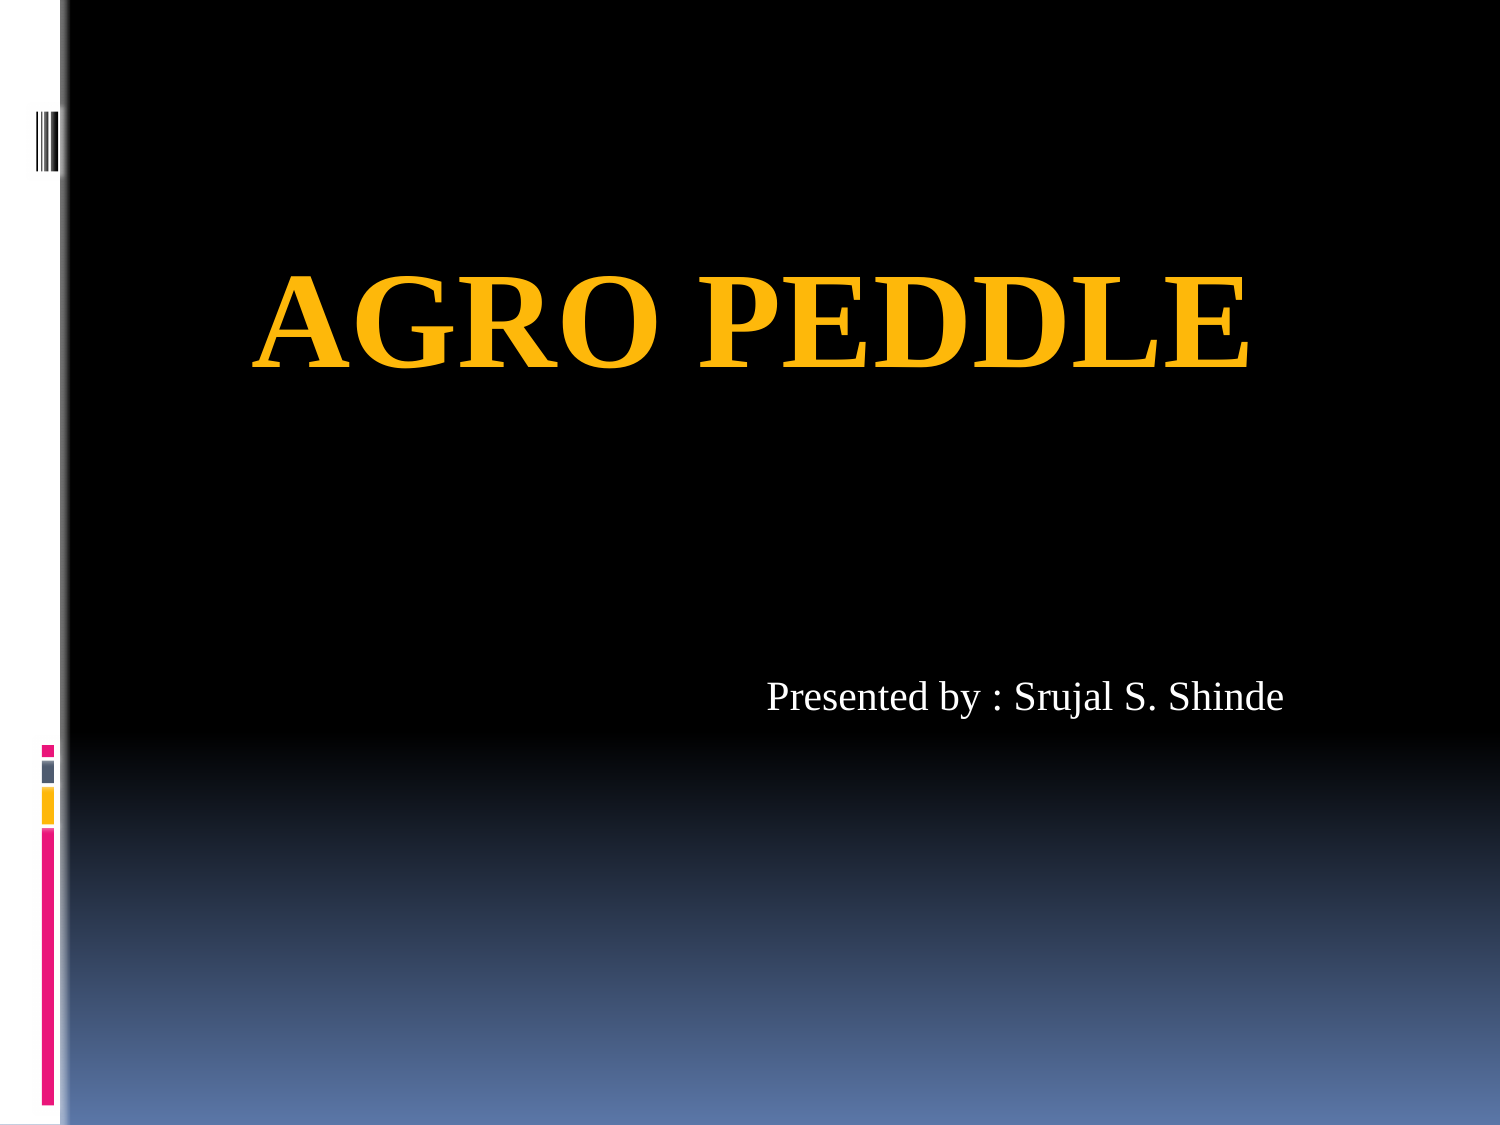

# Agro peddle
		Presented by : Srujal S. Shinde